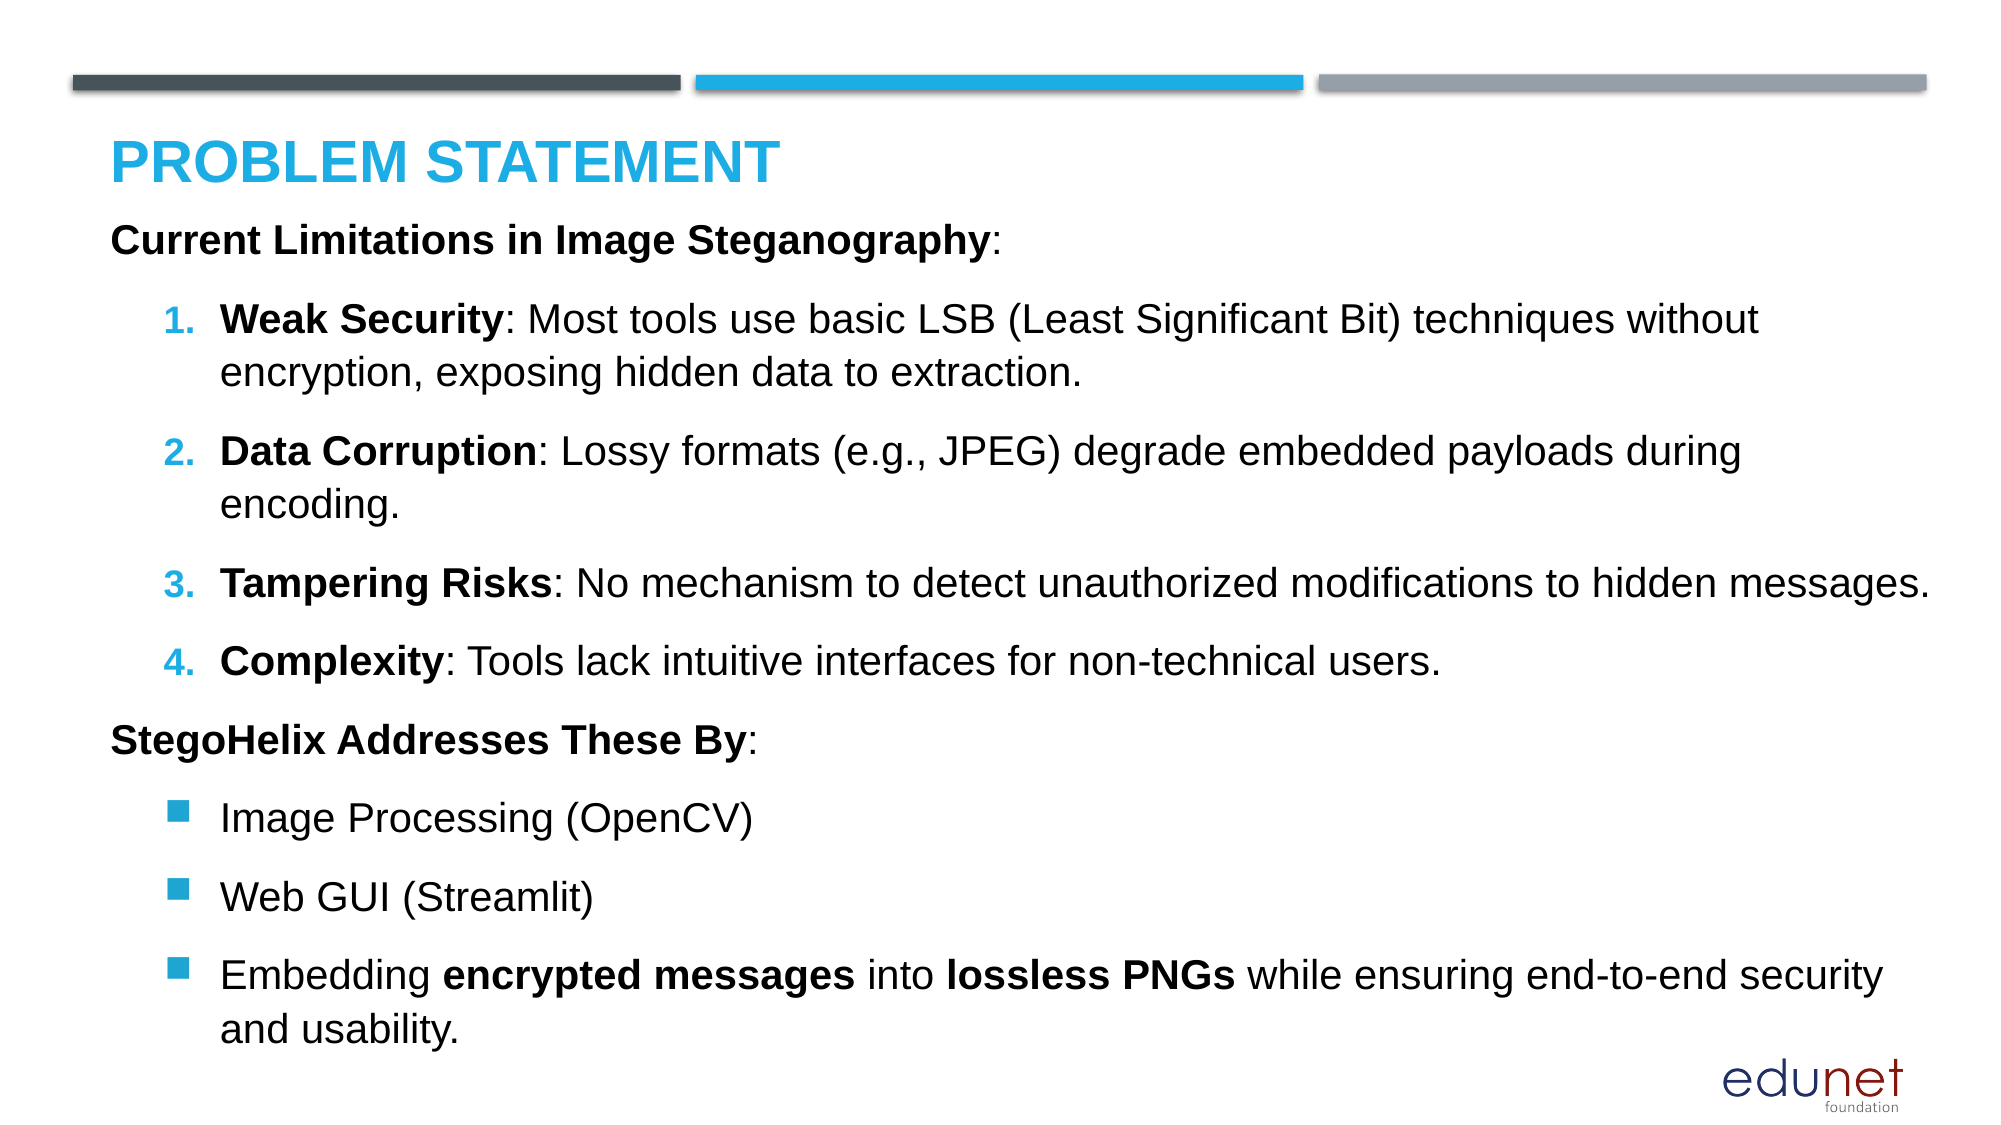

# Problem Statement
Current Limitations in Image Steganography:
Weak Security: Most tools use basic LSB (Least Significant Bit) techniques without encryption, exposing hidden data to extraction.
Data Corruption: Lossy formats (e.g., JPEG) degrade embedded payloads during encoding.
Tampering Risks: No mechanism to detect unauthorized modifications to hidden messages.
Complexity: Tools lack intuitive interfaces for non-technical users.
StegoHelix Addresses These By:
Image Processing (OpenCV)
Web GUI (Streamlit)
Embedding encrypted messages into lossless PNGs while ensuring end-to-end security and usability.